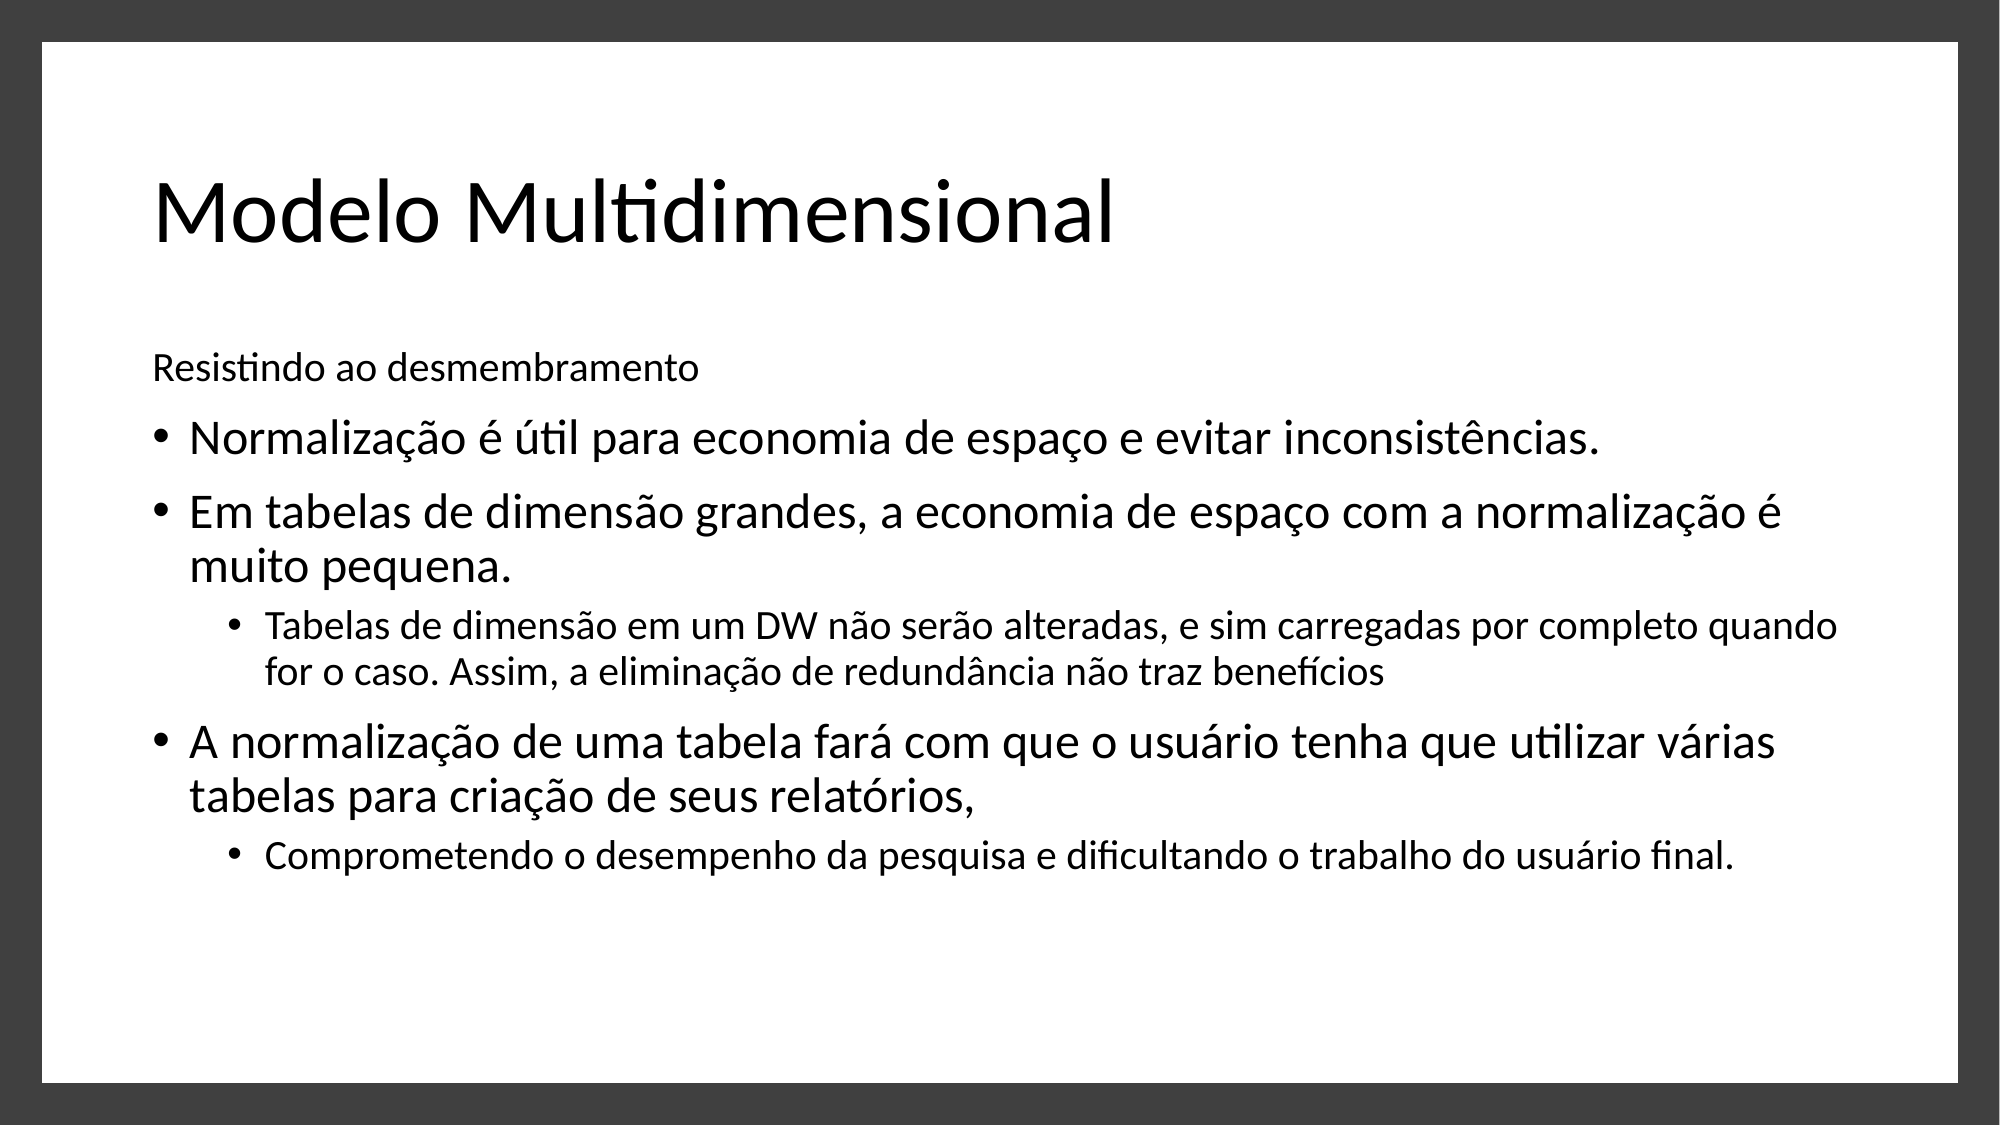

# Modelo Multidimensional
Resistindo ao desmembramento
Normalização é útil para economia de espaço e evitar inconsistências.
Em tabelas de dimensão grandes, a economia de espaço com a normalização é muito pequena.
Tabelas de dimensão em um DW não serão alteradas, e sim carregadas por completo quando for o caso. Assim, a eliminação de redundância não traz benefícios
A normalização de uma tabela fará com que o usuário tenha que utilizar várias tabelas para criação de seus relatórios,
Comprometendo o desempenho da pesquisa e dificultando o trabalho do usuário final.